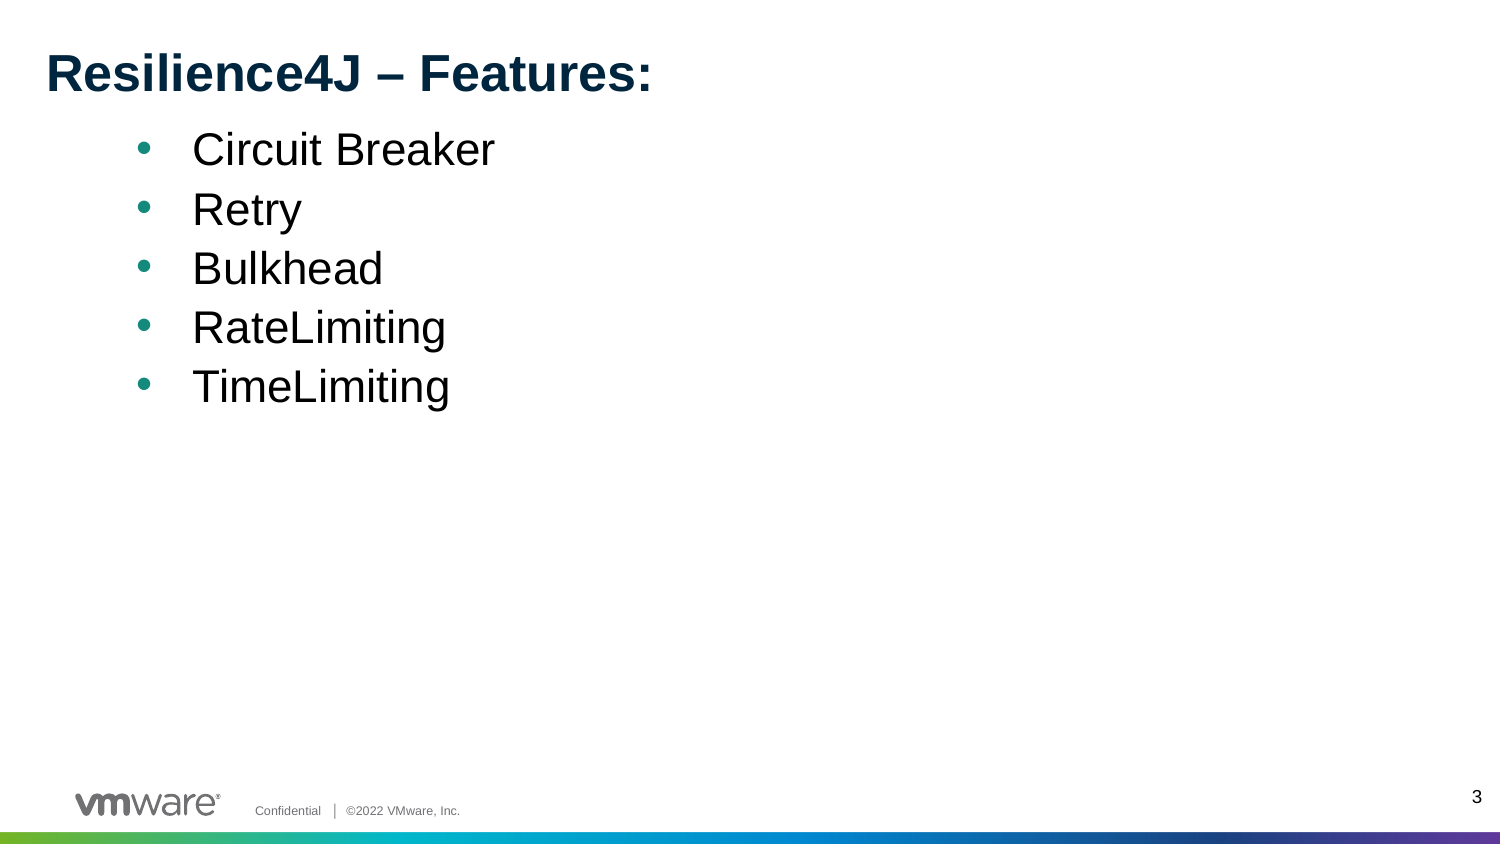

# Resilience4J – Features:
Circuit Breaker
Retry
Bulkhead
RateLimiting
TimeLimiting
3